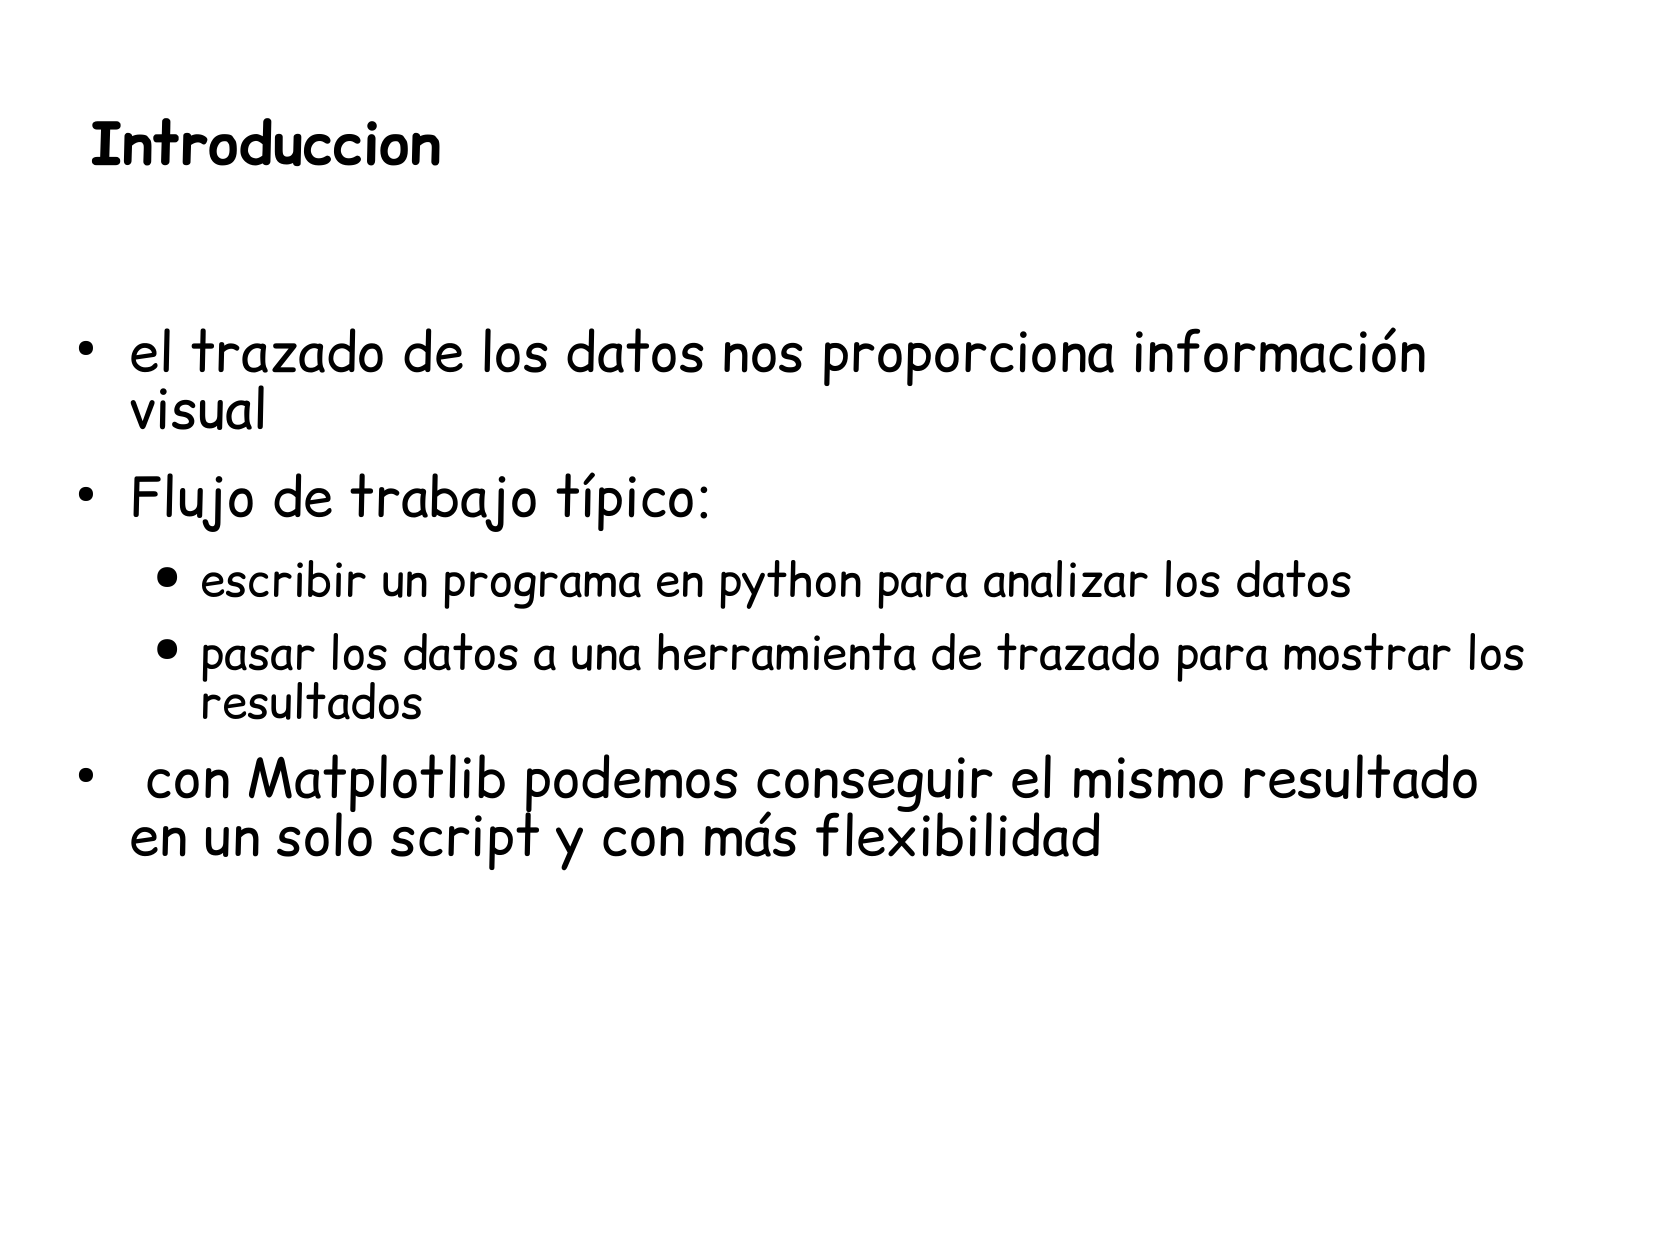

Introduccion
el trazado de los datos nos proporciona información visual
Flujo de trabajo típico:
escribir un programa en python para analizar los datos
pasar los datos a una herramienta de trazado para mostrar los resultados
 con Matplotlib podemos conseguir el mismo resultado en un solo script y con más flexibilidad